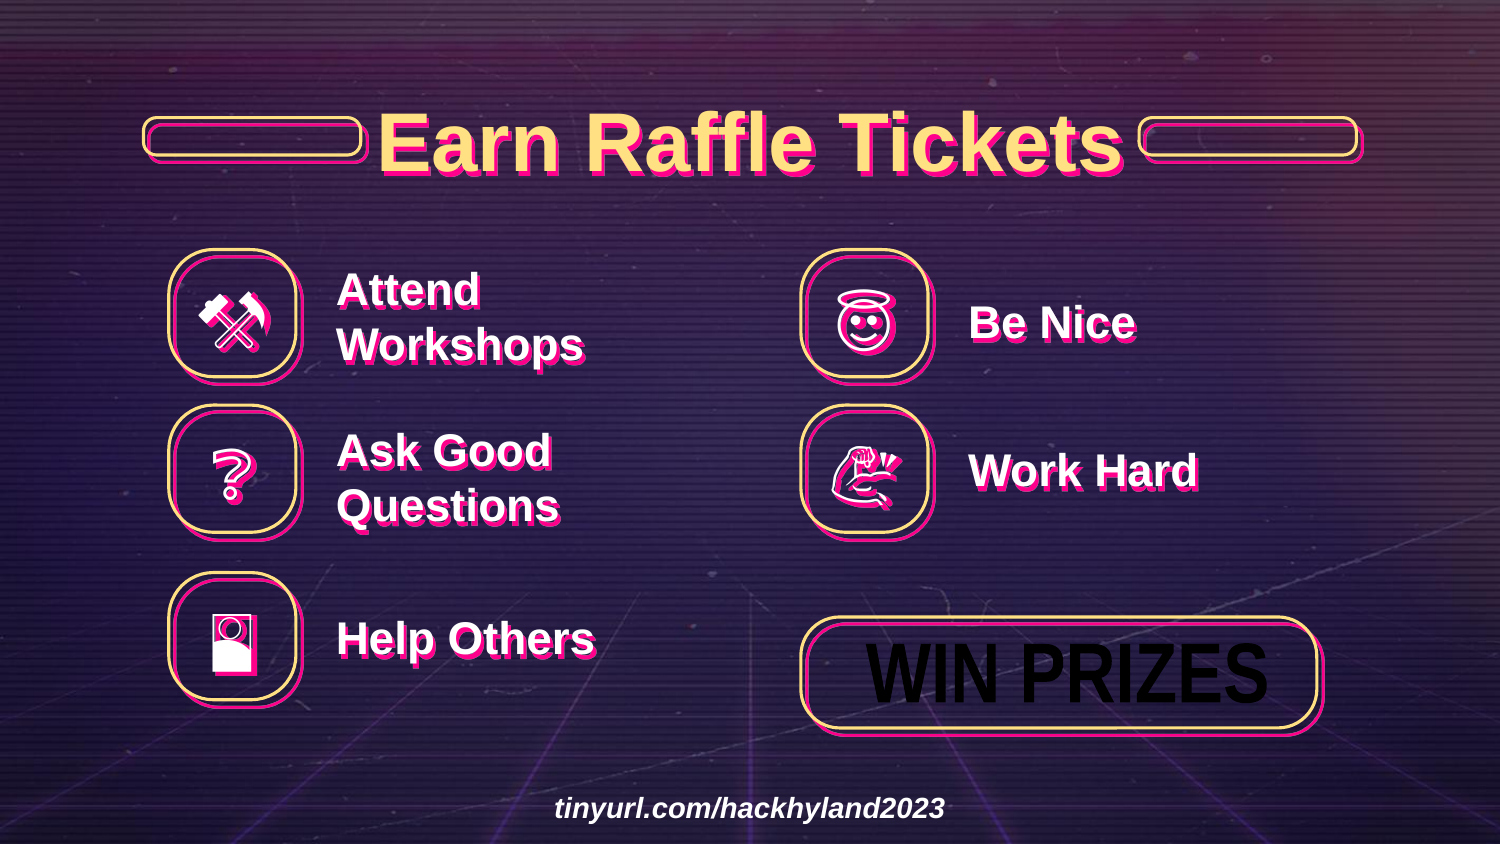

Earn Raffle Tickets
# Attend Workshops

⚒

😇
Be Nice

❔

💪
Work Hard
Ask Good Questions

🎴
Help Others

WIN PRIZES
tinyurl.com/hackhyland2023